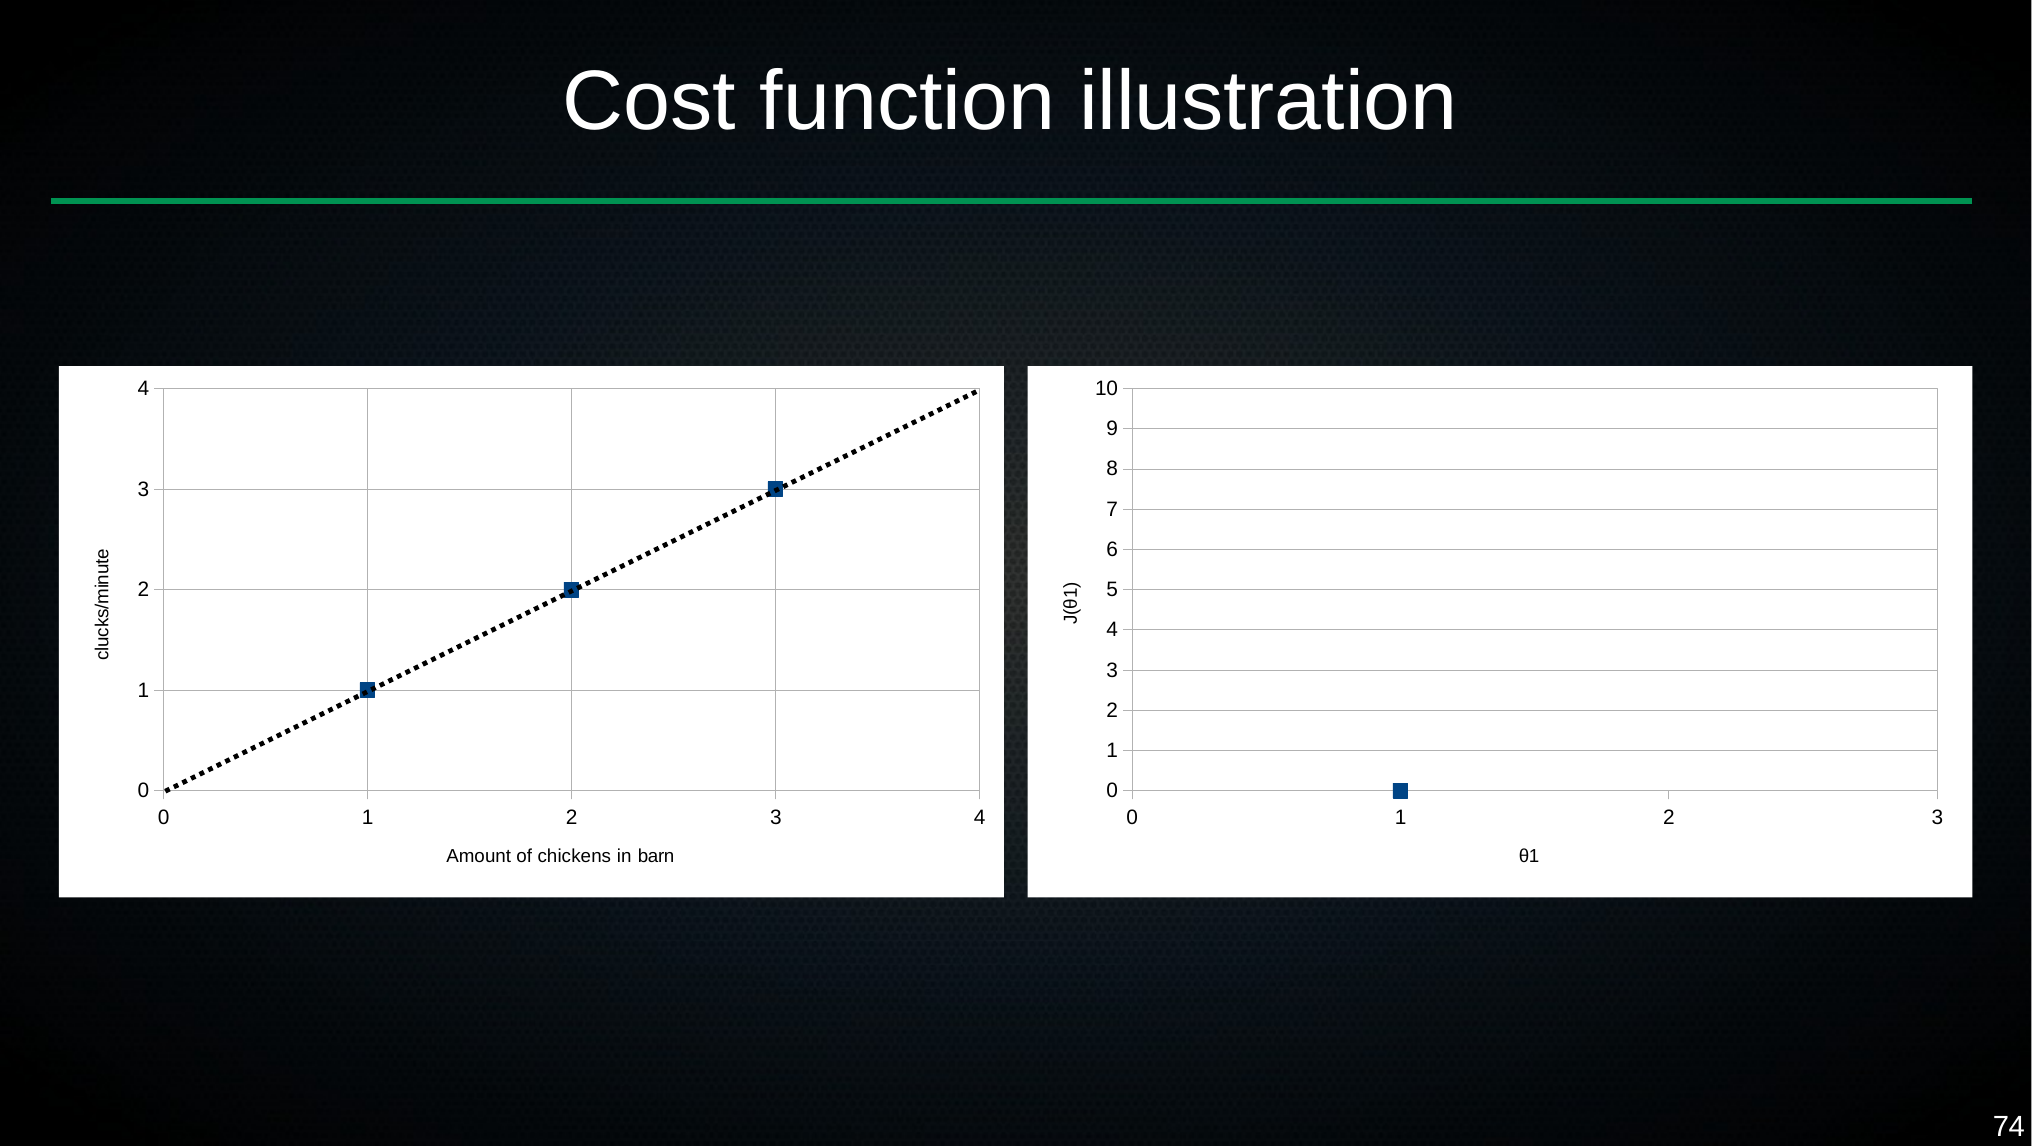

# Cost function illustration

4
10
9
8
7
6
5
4
3
2
1
0

3
clucks/minute
2
J(θ1)
1
0
0
1
2
Amount of chickens in barn
3
4
0
1
2
3
θ1
74